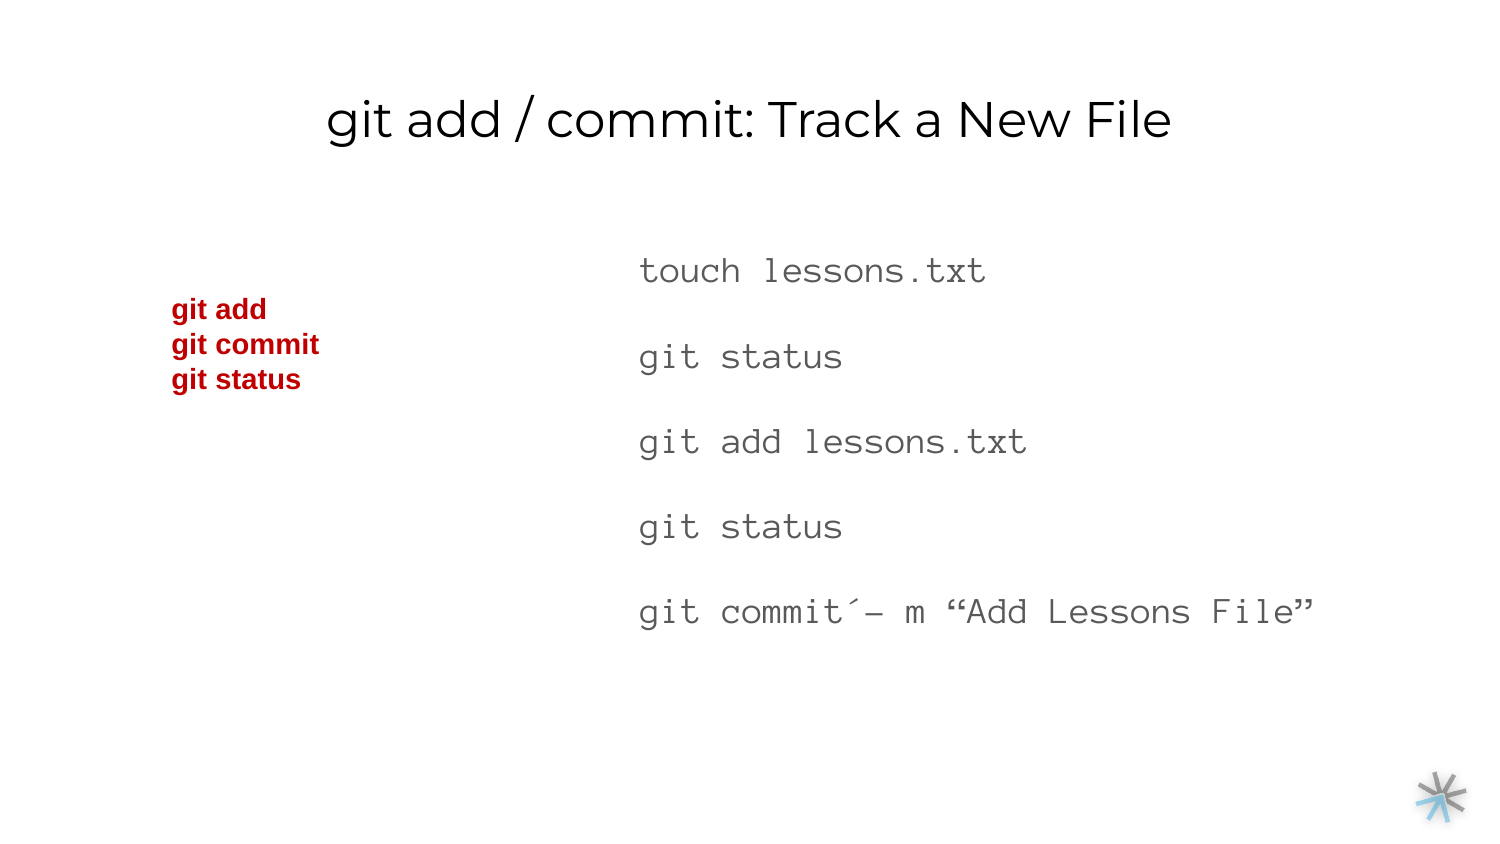

# git add / commit: Track a New File
touch lessons.txt
git status
git add lessons.txt
git status
git commit´- m “Add Lessons File”
git add
git commit
git status